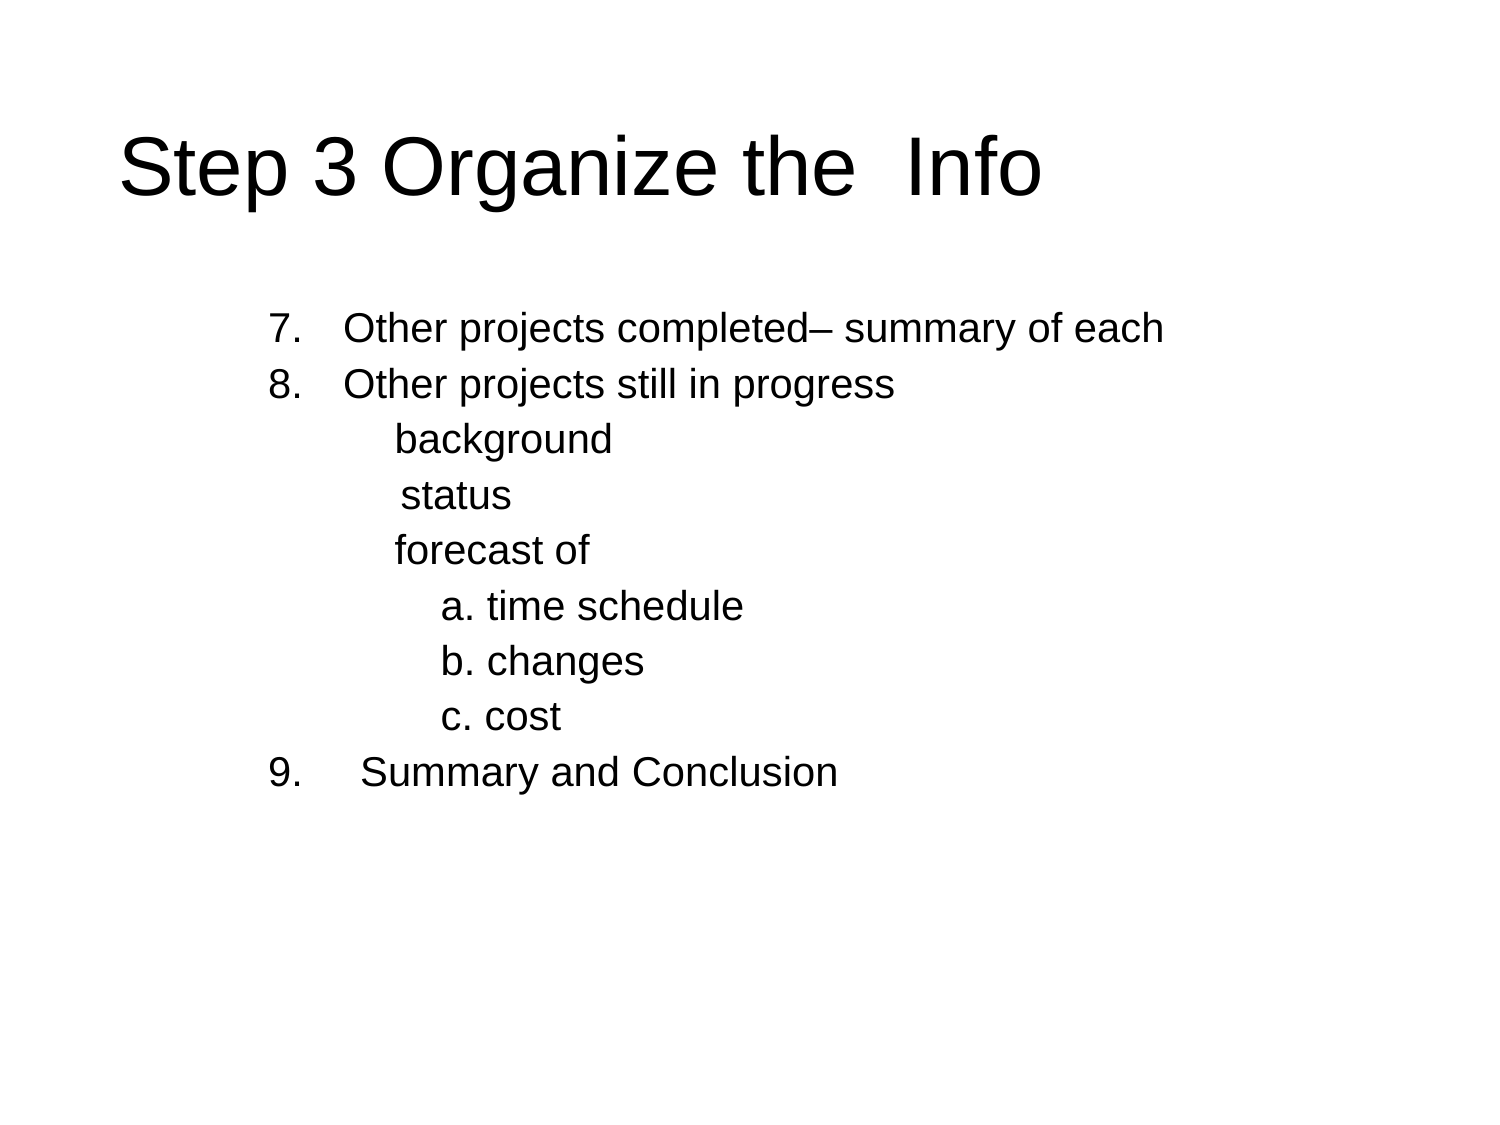

# Step 3 Organize the  Info
Other projects completed– summary of each
Other projects still in progress
           background
	     status
           forecast of
               a. time schedule
               b. changes
               c. cost
9.     Summary and Conclusion